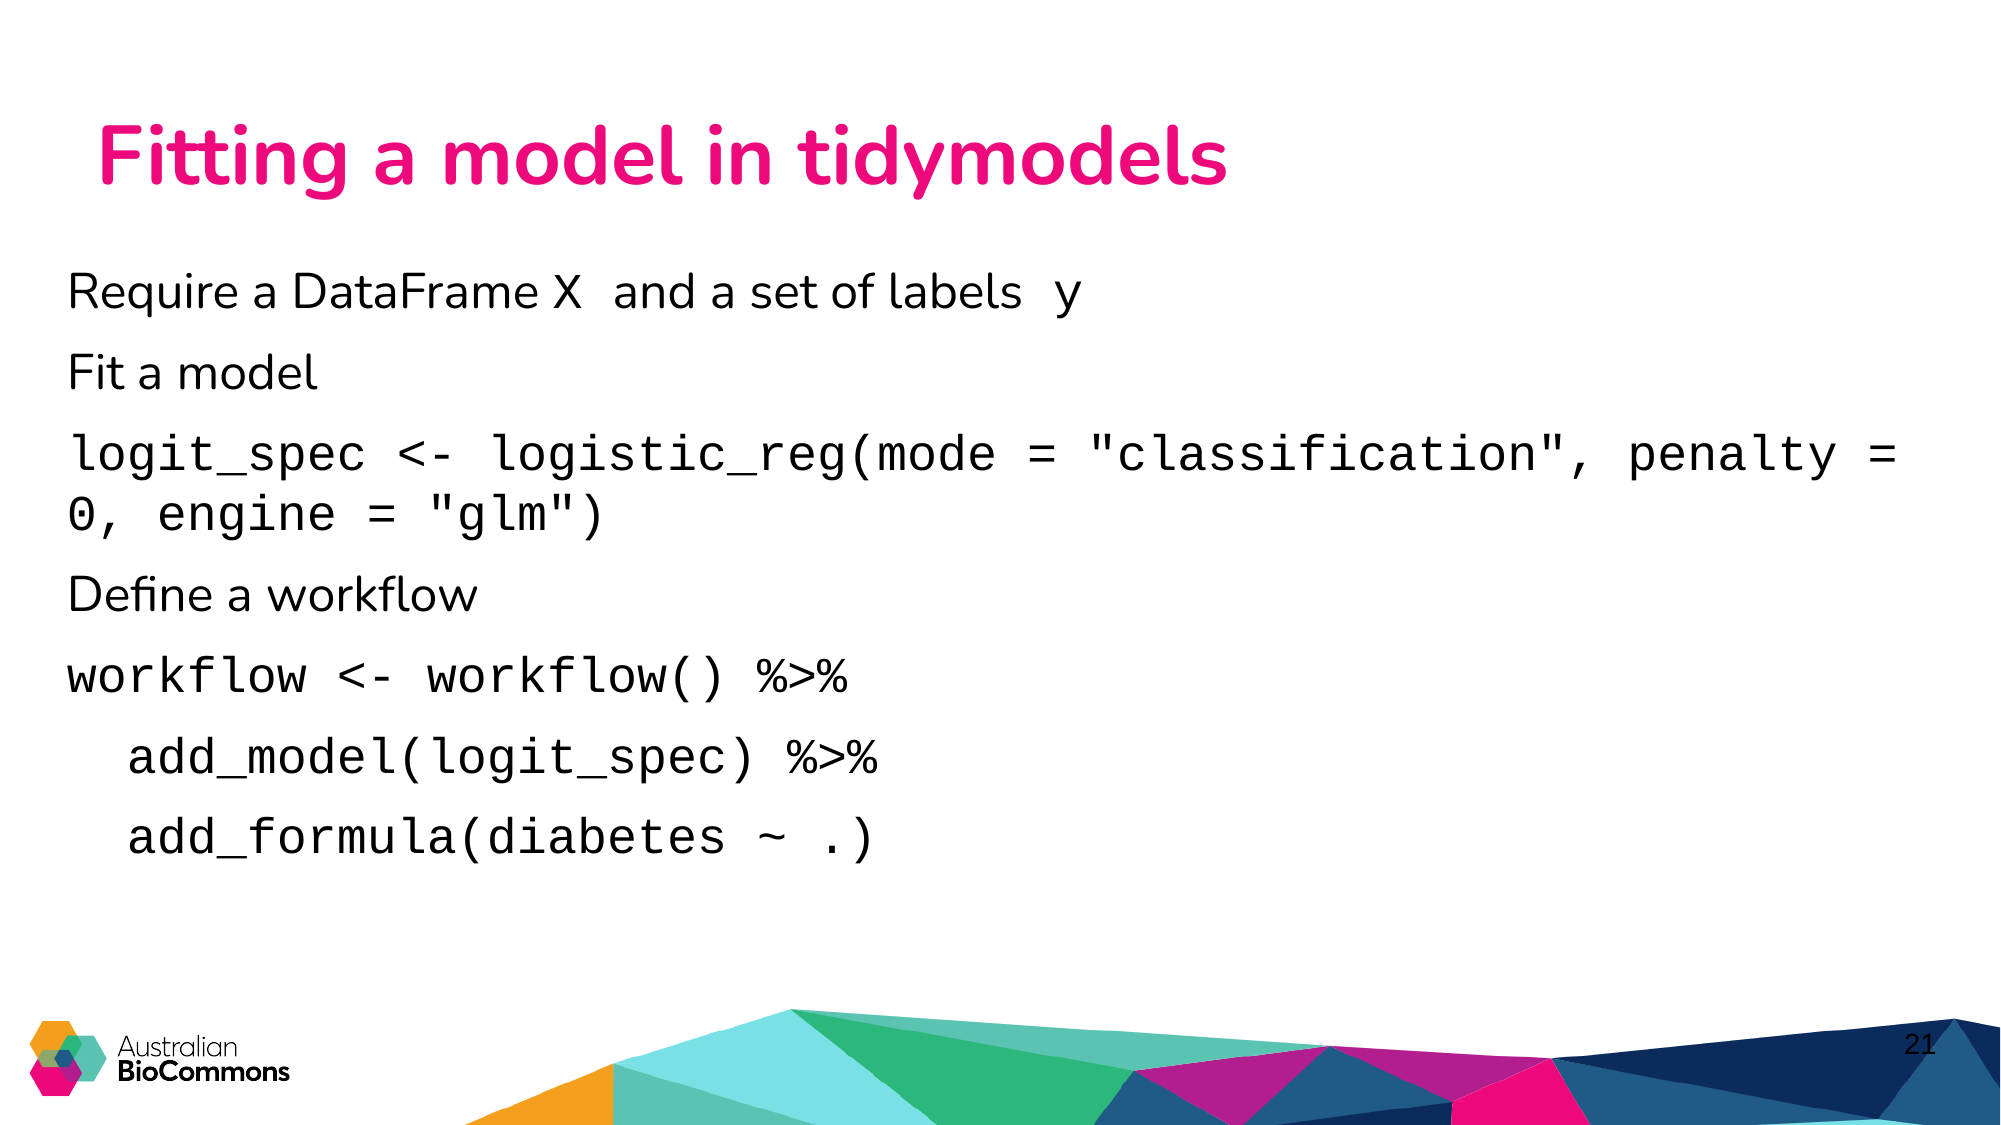

# Fitting a model in tidymodels
Require a DataFrame X and a set of labels y
Fit a model
logit_spec <- logistic_reg(mode = "classification", penalty = 0, engine = "glm")
Define a workflow
workflow <- workflow() %>%
  add_model(logit_spec) %>%
  add_formula(diabetes ~ .)

21